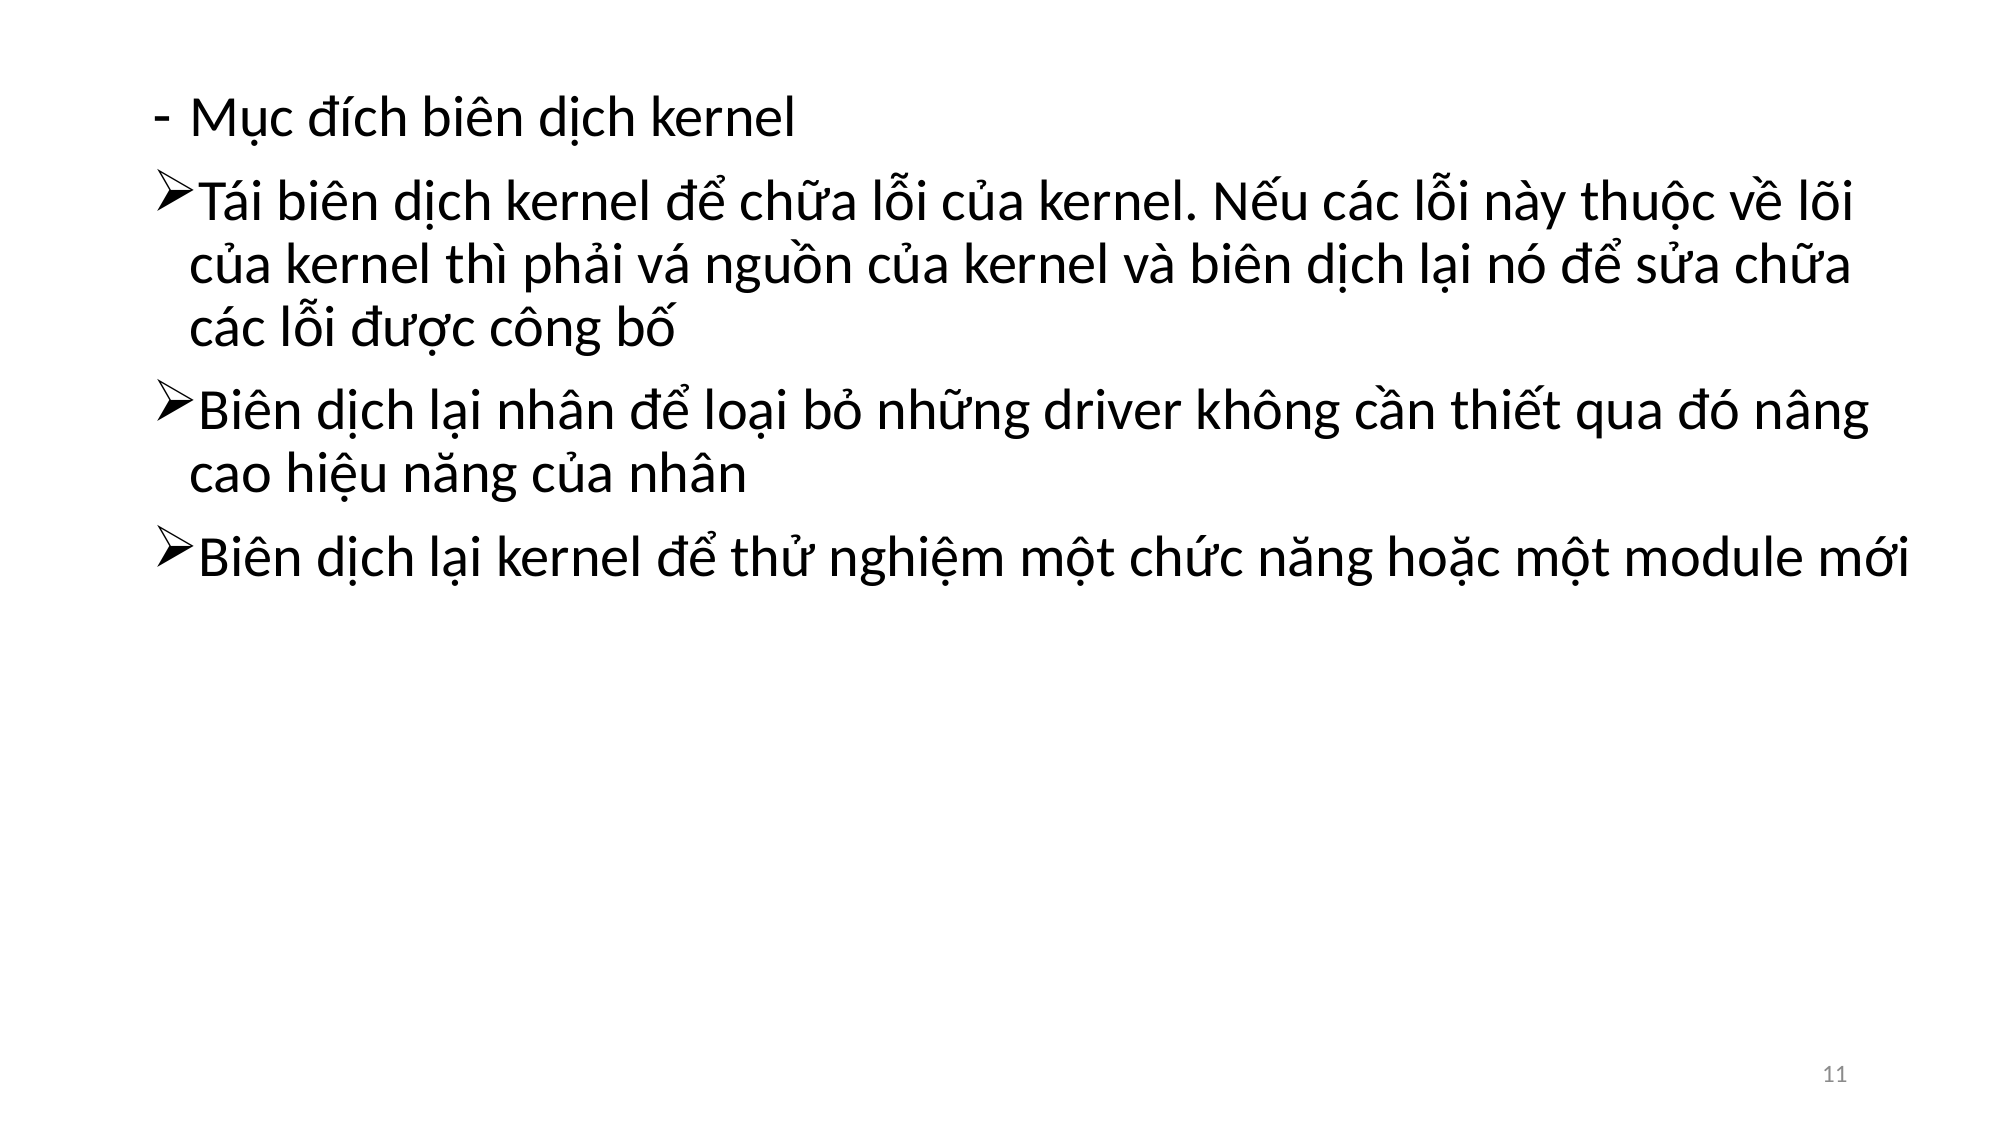

Mục đích biên dịch kernel
Tái biên dịch kernel để chữa lỗi của kernel. Nếu các lỗi này thuộc về lõi của kernel thì phải vá nguồn của kernel và biên dịch lại nó để sửa chữa các lỗi được công bố
Biên dịch lại nhân để loại bỏ những driver không cần thiết qua đó nâng cao hiệu năng của nhân
Biên dịch lại kernel để thử nghiệm một chức năng hoặc một module mới
11